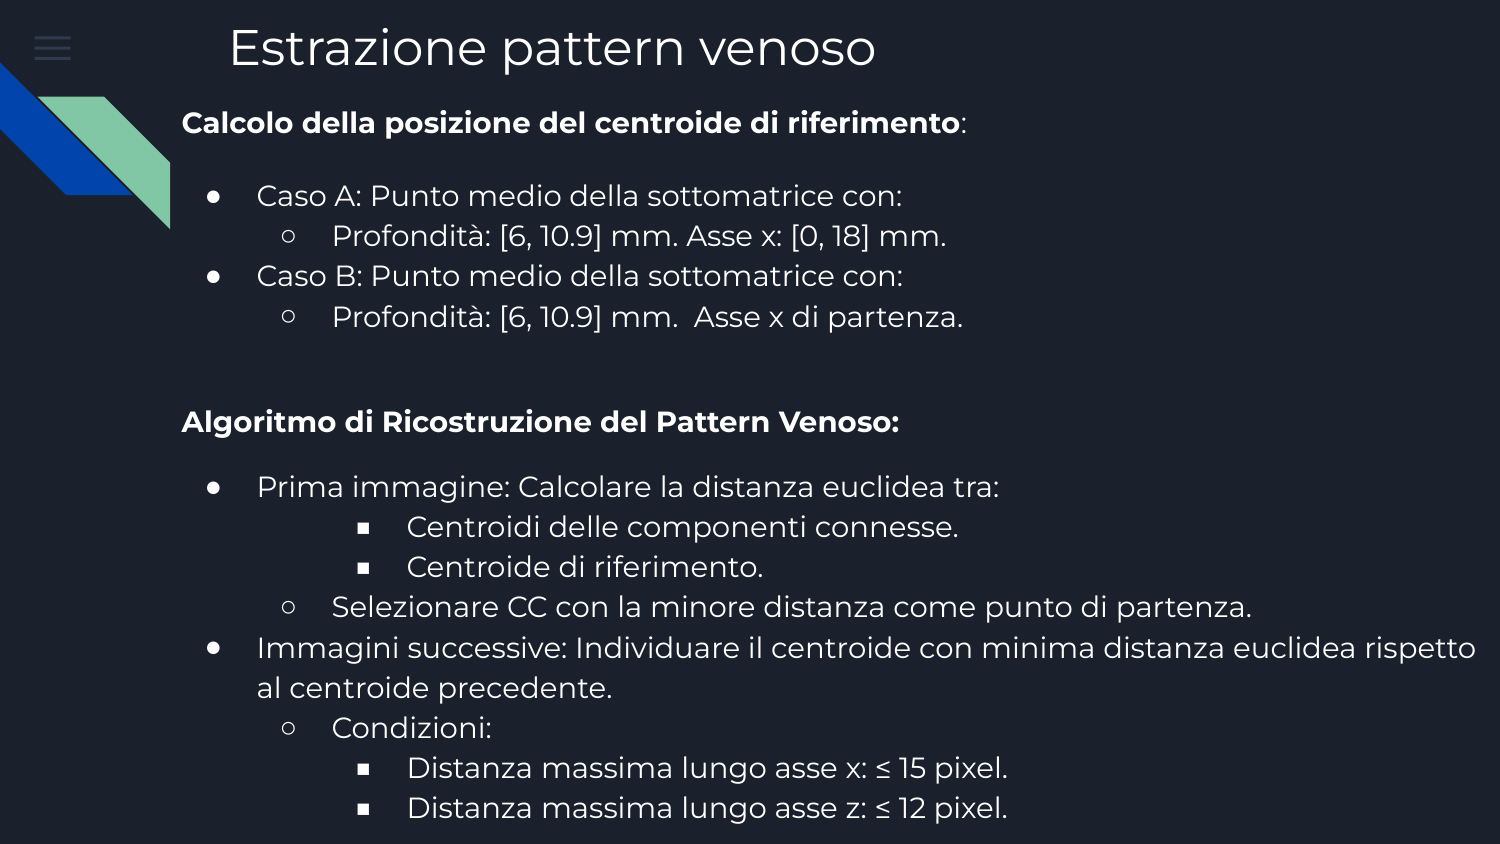

# Estrazione pattern venoso
Calcolo della posizione del centroide di riferimento:
Caso A: Punto medio della sottomatrice con:
Profondità: [6, 10.9] mm. Asse x: [0, 18] mm.
Caso B: Punto medio della sottomatrice con:
Profondità: [6, 10.9] mm.  Asse x di partenza.

Algoritmo di Ricostruzione del Pattern Venoso:
Prima immagine: Calcolare la distanza euclidea tra:
Centroidi delle componenti connesse.
Centroide di riferimento.
Selezionare CC con la minore distanza come punto di partenza.
Immagini successive: Individuare il centroide con minima distanza euclidea rispetto al centroide precedente.
Condizioni:
Distanza massima lungo asse x: ≤ 15 pixel.
Distanza massima lungo asse z: ≤ 12 pixel.